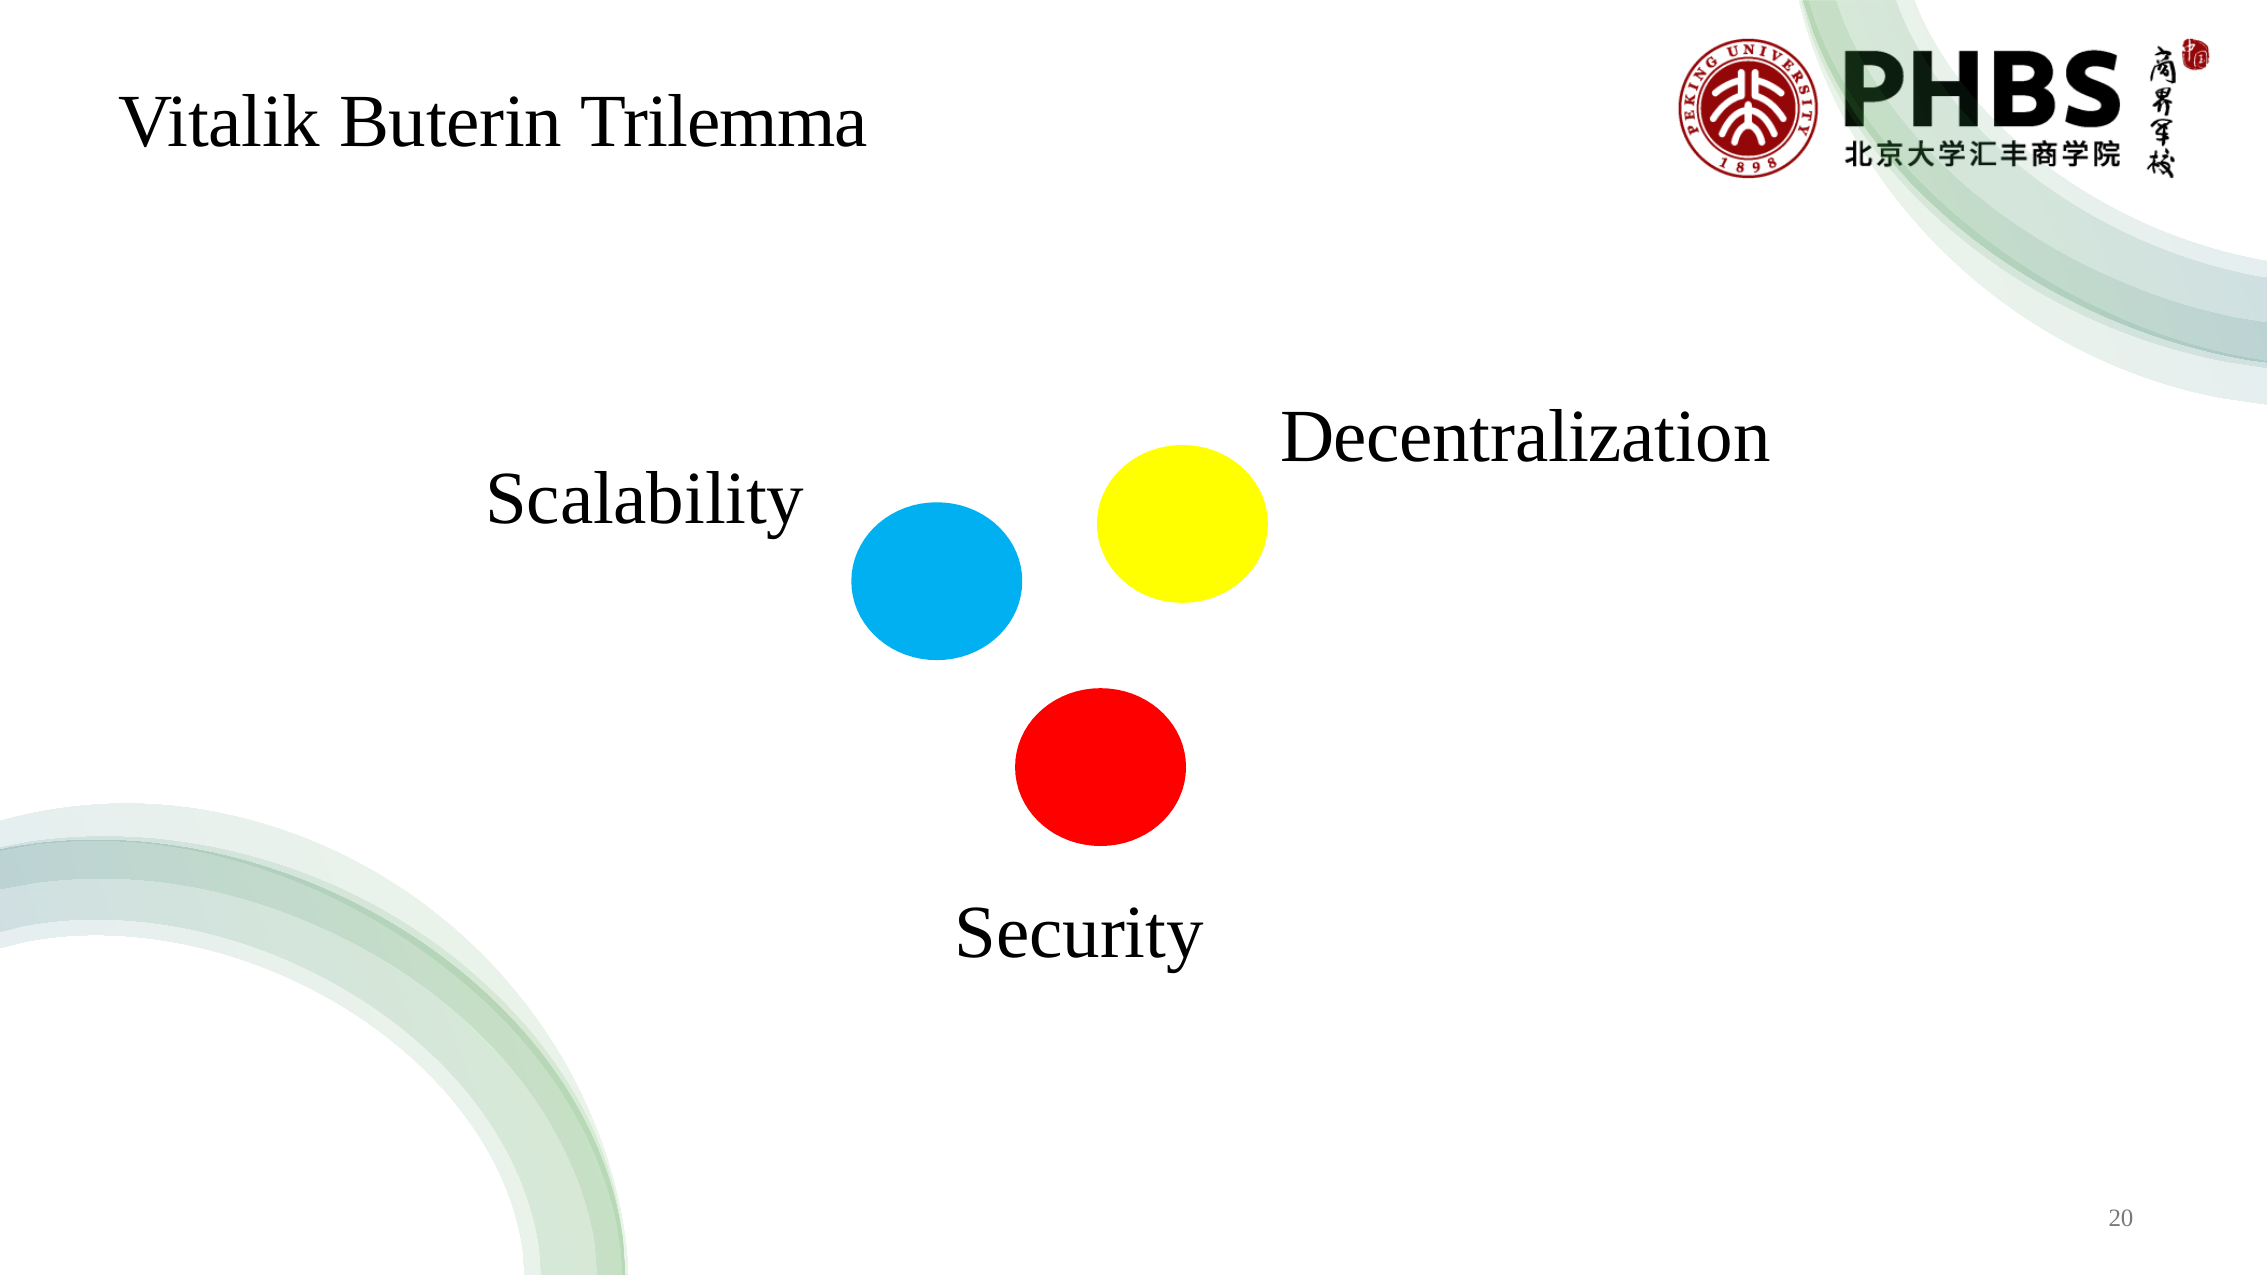

# Vitalik Buterin Trilemma
Decentralization

Scalability

Security
20